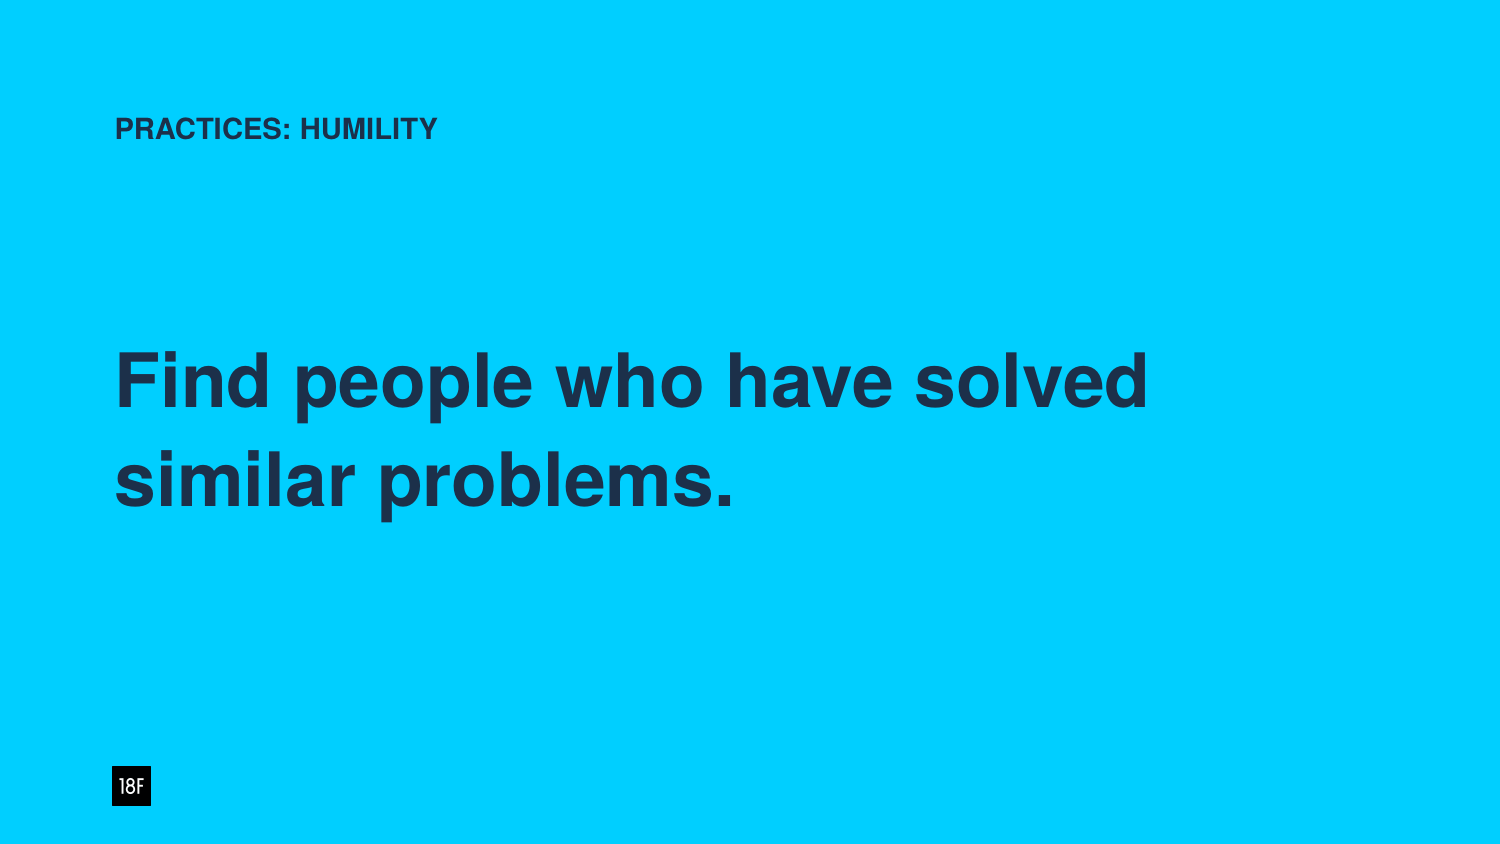

PRACTICES: HUMILITY
Find people who have solved similar problems.